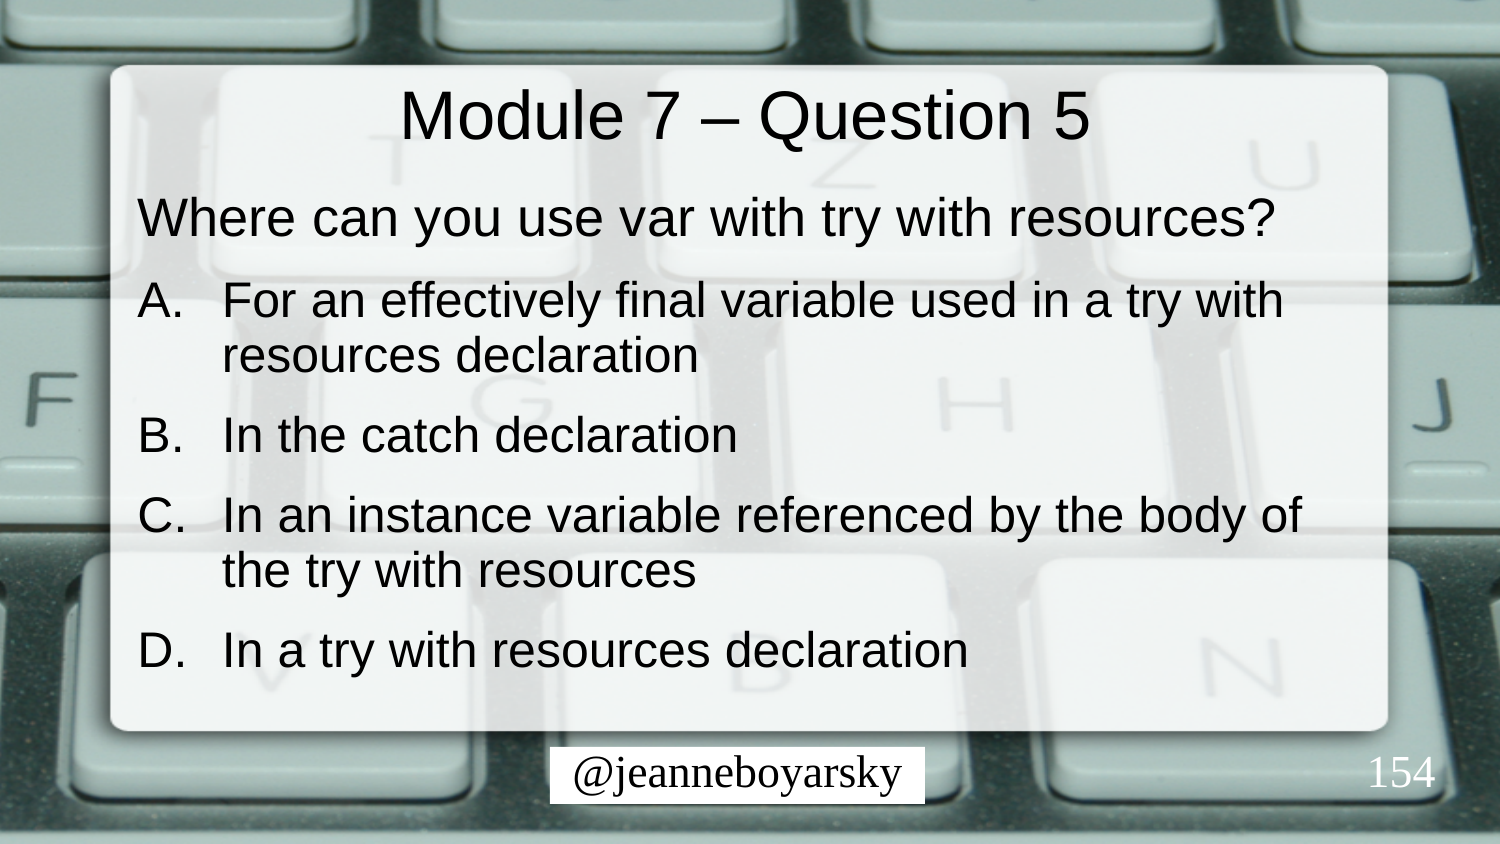

# Module 7 – Question 5
Where can you use var with try with resources?
For an effectively final variable used in a try with resources declaration
In the catch declaration
In an instance variable referenced by the body of the try with resources
In a try with resources declaration

154